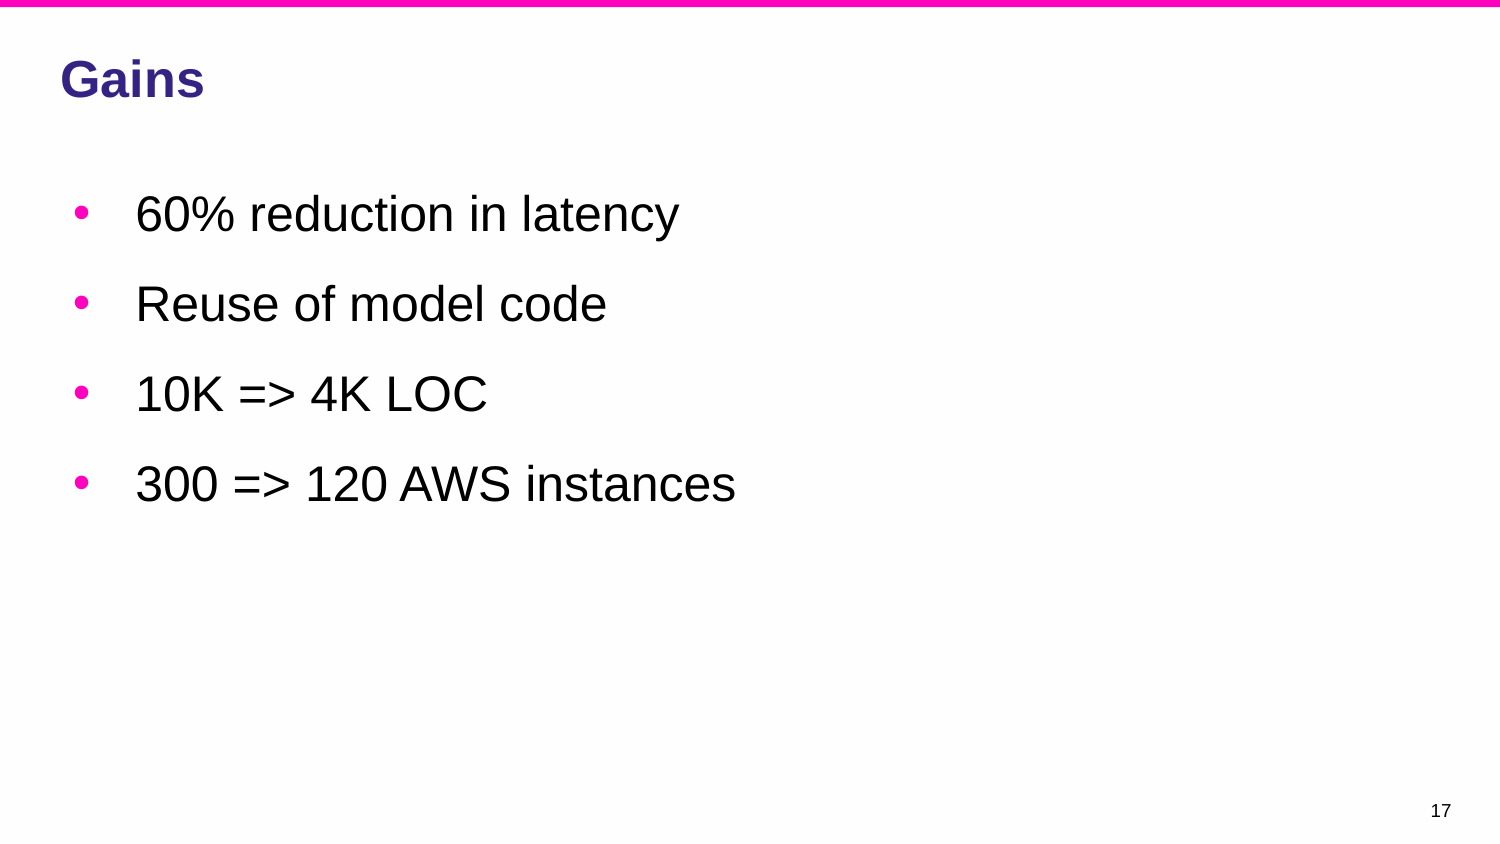

# Gains
60% reduction in latency
Reuse of model code
10K => 4K LOC
300 => 120 AWS instances
17